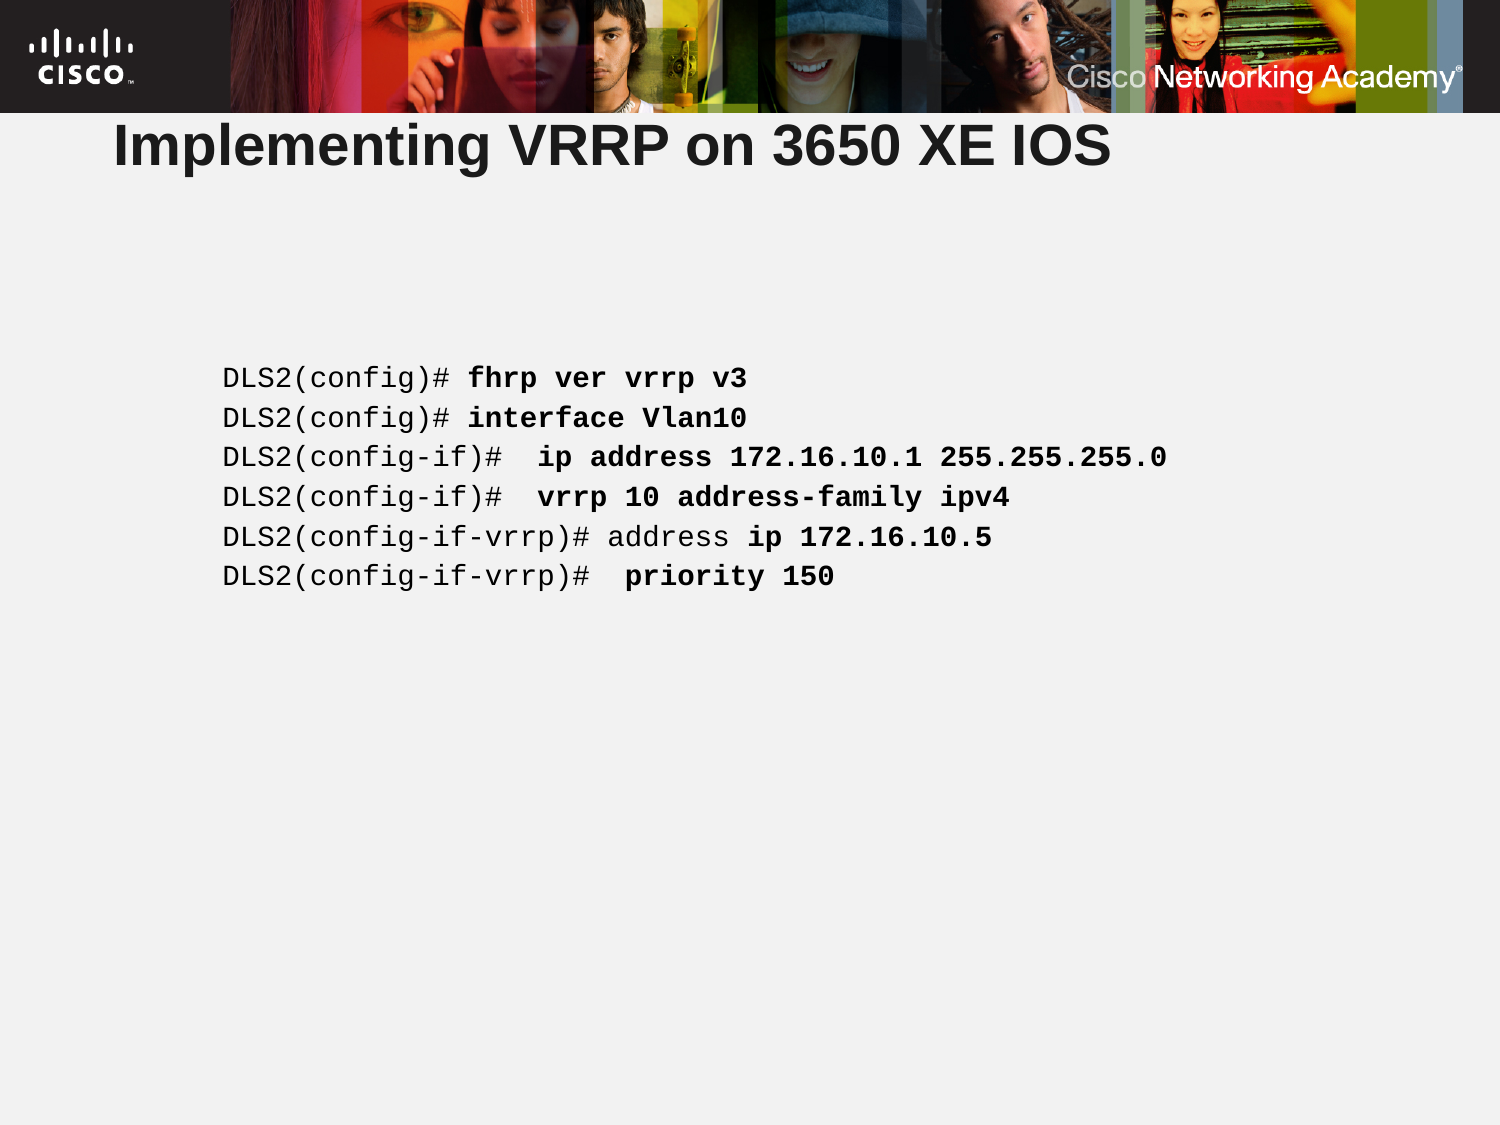

# Implementing VRRP on 3650 XE IOS
DLS2(config)# fhrp ver vrrp v3
DLS2(config)# interface Vlan10
DLS2(config-if)#  ip address 172.16.10.1 255.255.255.0
DLS2(config-if)#  vrrp 10 address-family ipv4
DLS2(config-if-vrrp)# address ip 172.16.10.5
DLS2(config-if-vrrp)#  priority 150